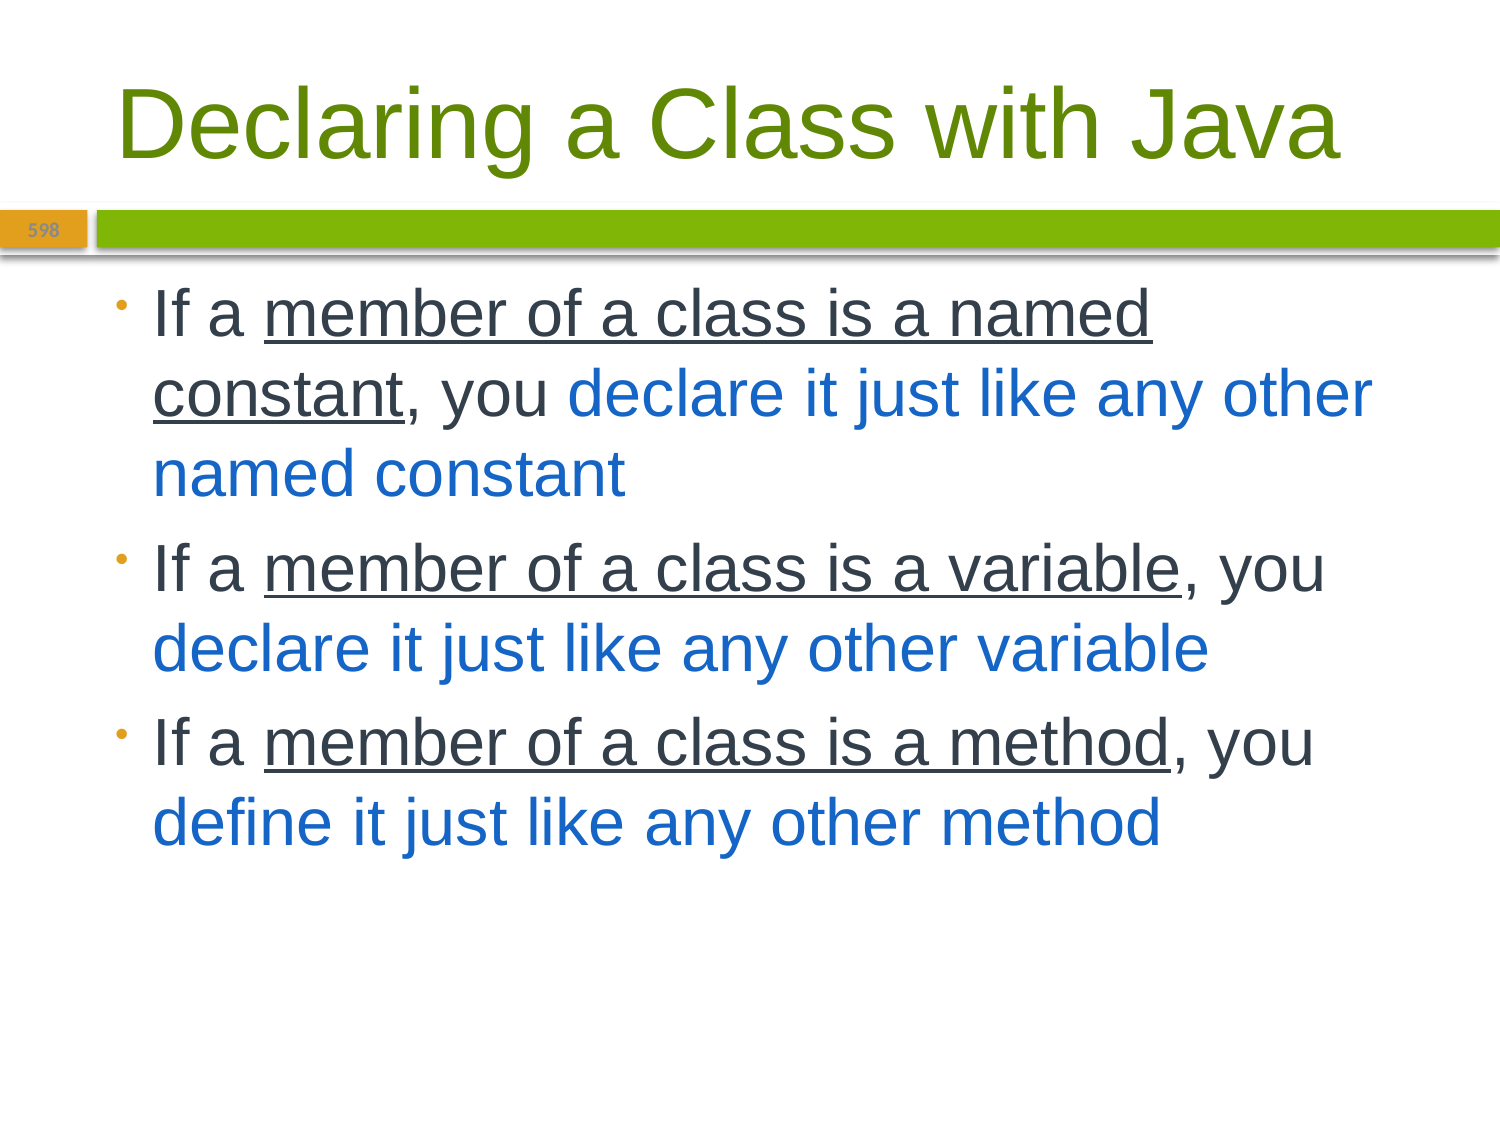

# Declaring a Class with Java

598
If a member of a class is a named constant, you declare it just like any other named constant
If a member of a class is a variable, you declare it just like any other variable
If a member of a class is a method, you define it just like any other method